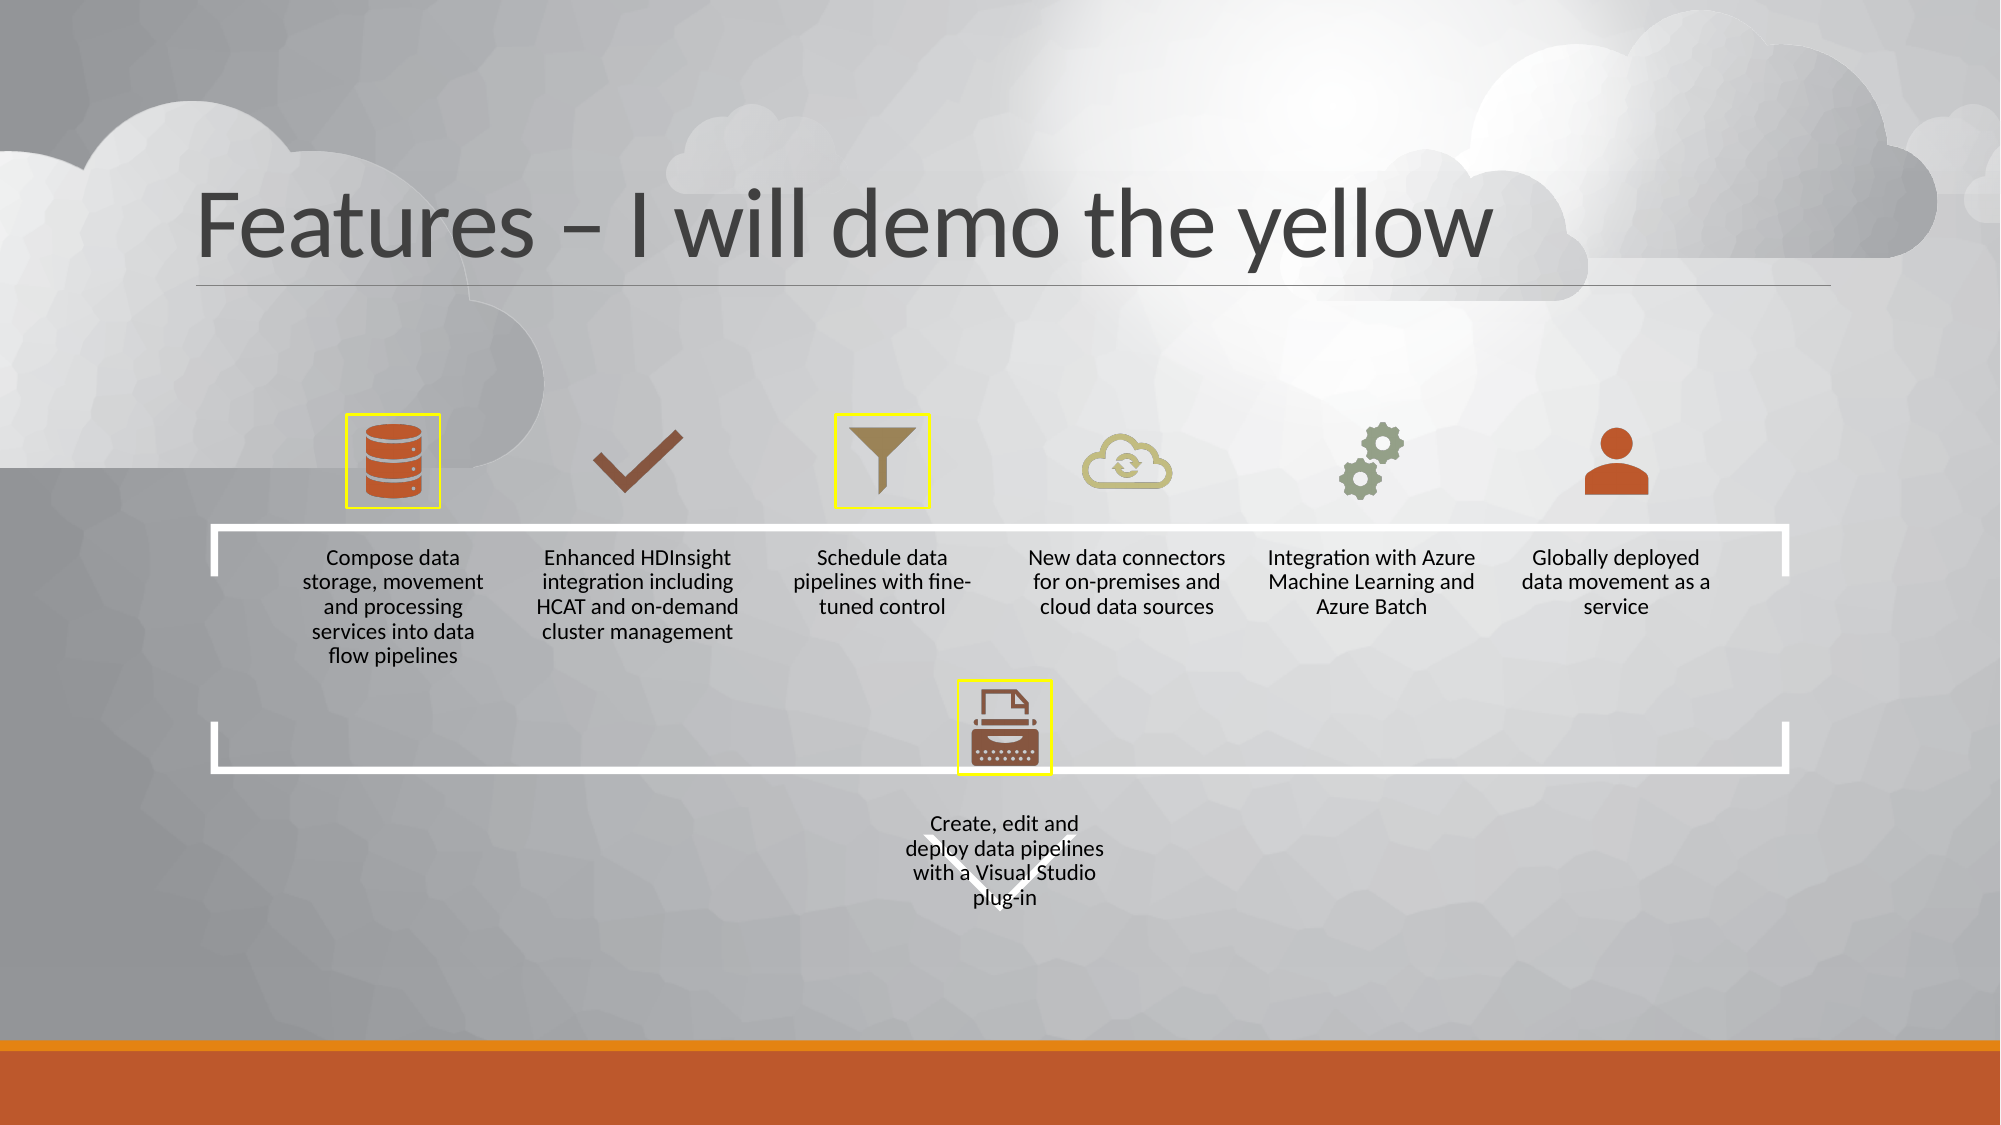

# Features – I will demo the yellow
Compose data storage, movement and processing services into data flow pipelines
Enhanced HDInsight integration including HCAT and on-demand cluster management
Schedule data pipelines with fine-tuned control
New data connectors for on-premises and cloud data sources
Integration with Azure Machine Learning and Azure Batch
Globally deployed data movement as a service
Create, edit and deploy data pipelines with a Visual Studio plug-in